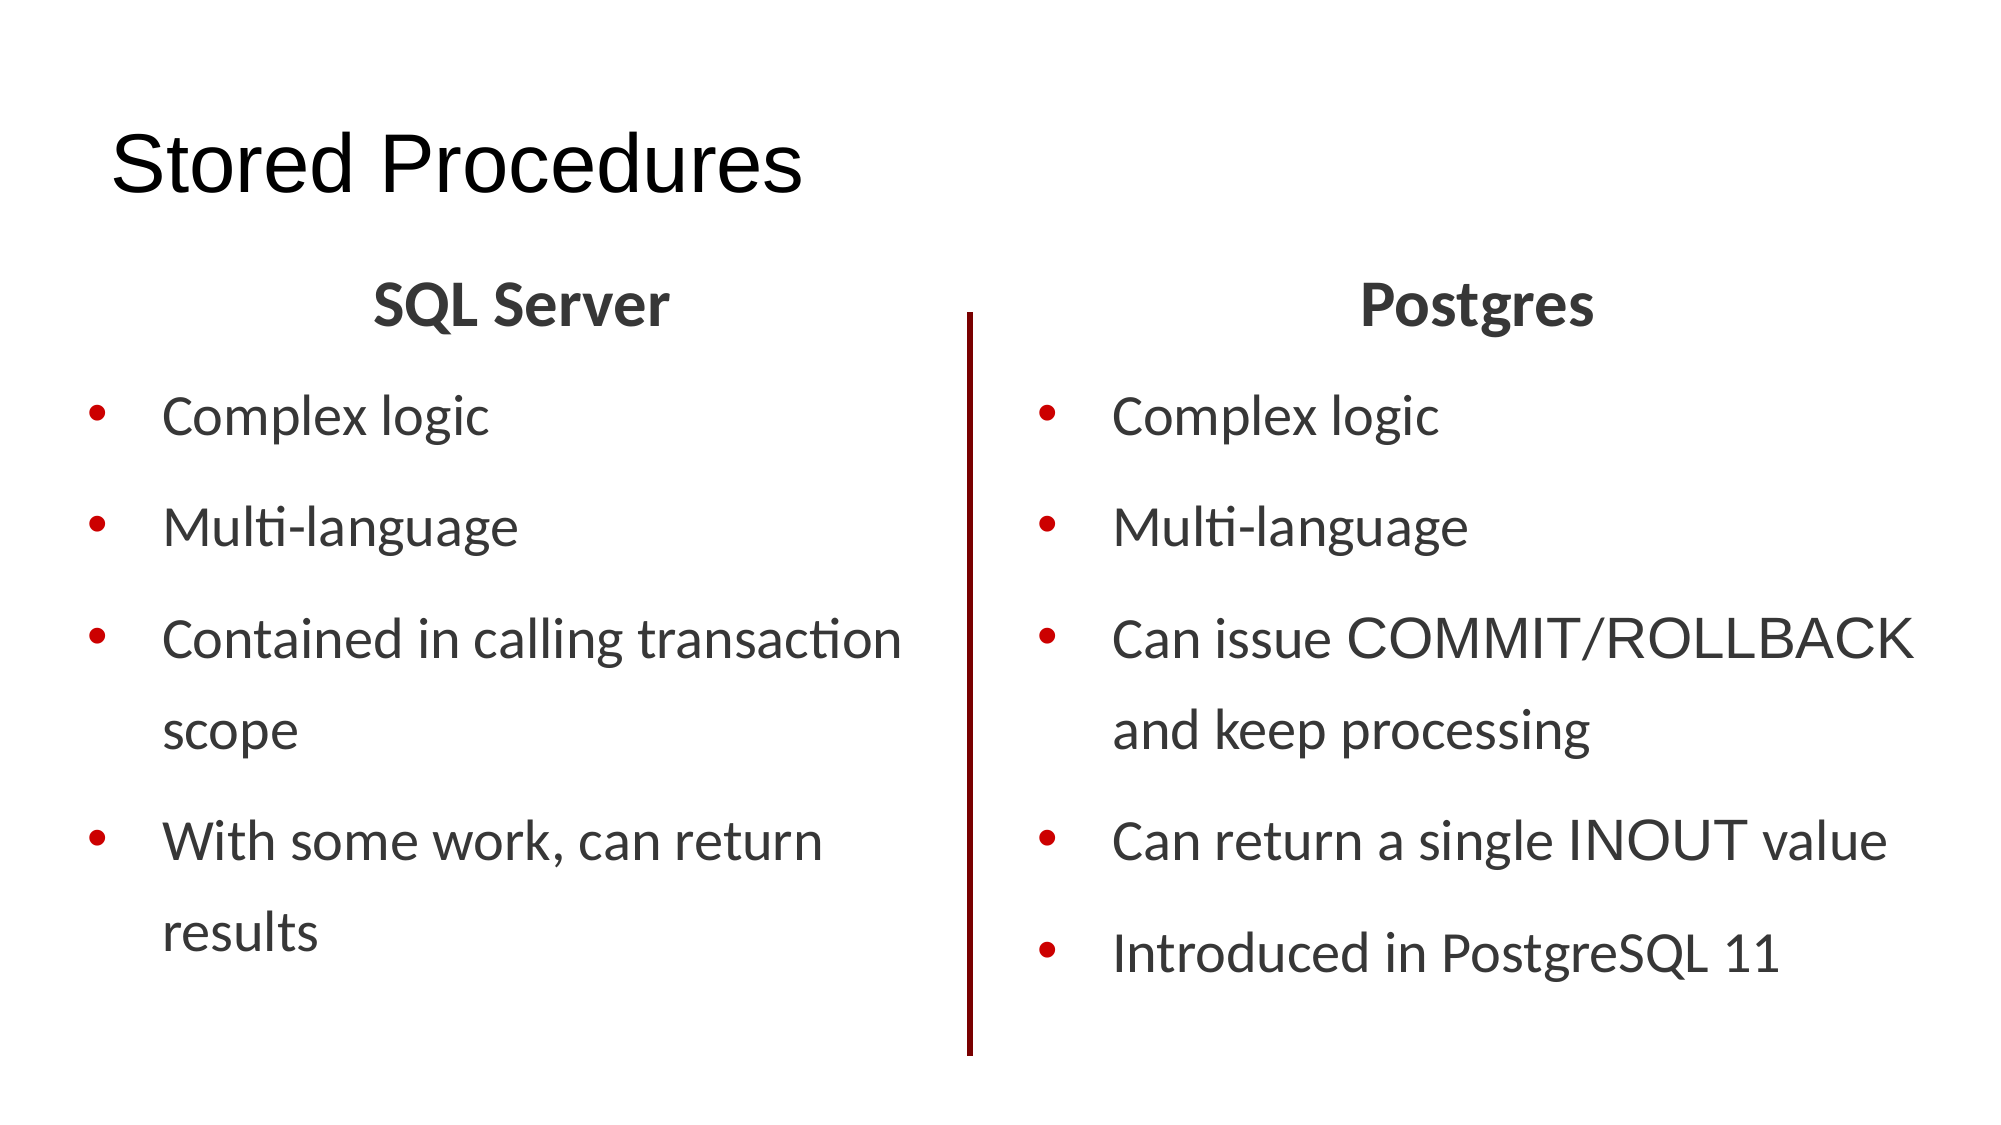

# Stored Procedures
SQL Server
Postgres
Complex logic
Multi-language
Can issue COMMIT/ROLLBACK and keep processing
Can return a single INOUT value
Introduced in PostgreSQL 11
Complex logic
Multi-language
Contained in calling transaction scope
With some work, can return results